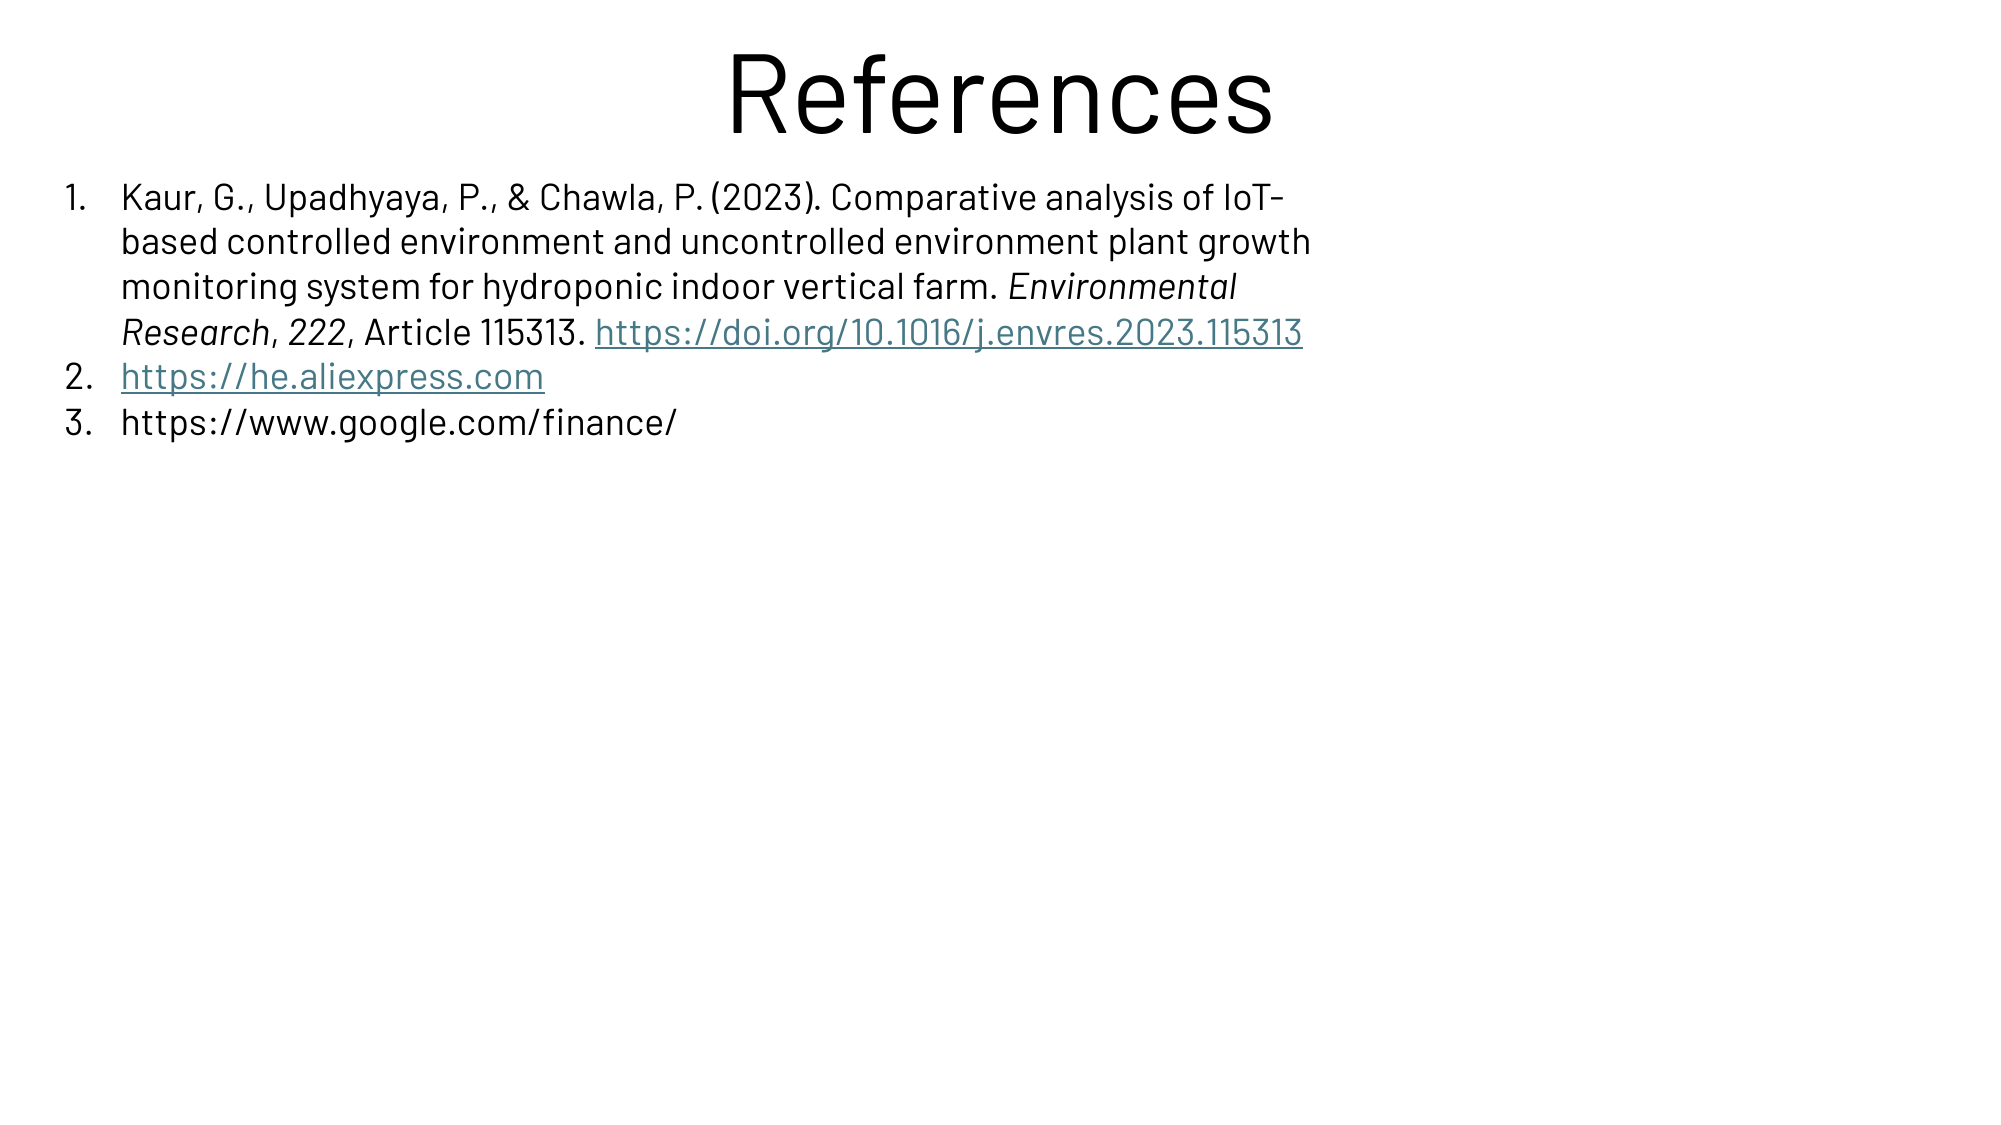

References
Kaur, G., Upadhyaya, P., & Chawla, P. (2023). Comparative analysis of IoT-based controlled environment and uncontrolled environment plant growth monitoring system for hydroponic indoor vertical farm. Environmental Research, 222, Article 115313. https://doi.org/10.1016/j.envres.2023.115313
https://he.aliexpress.com
https://www.google.com/finance/